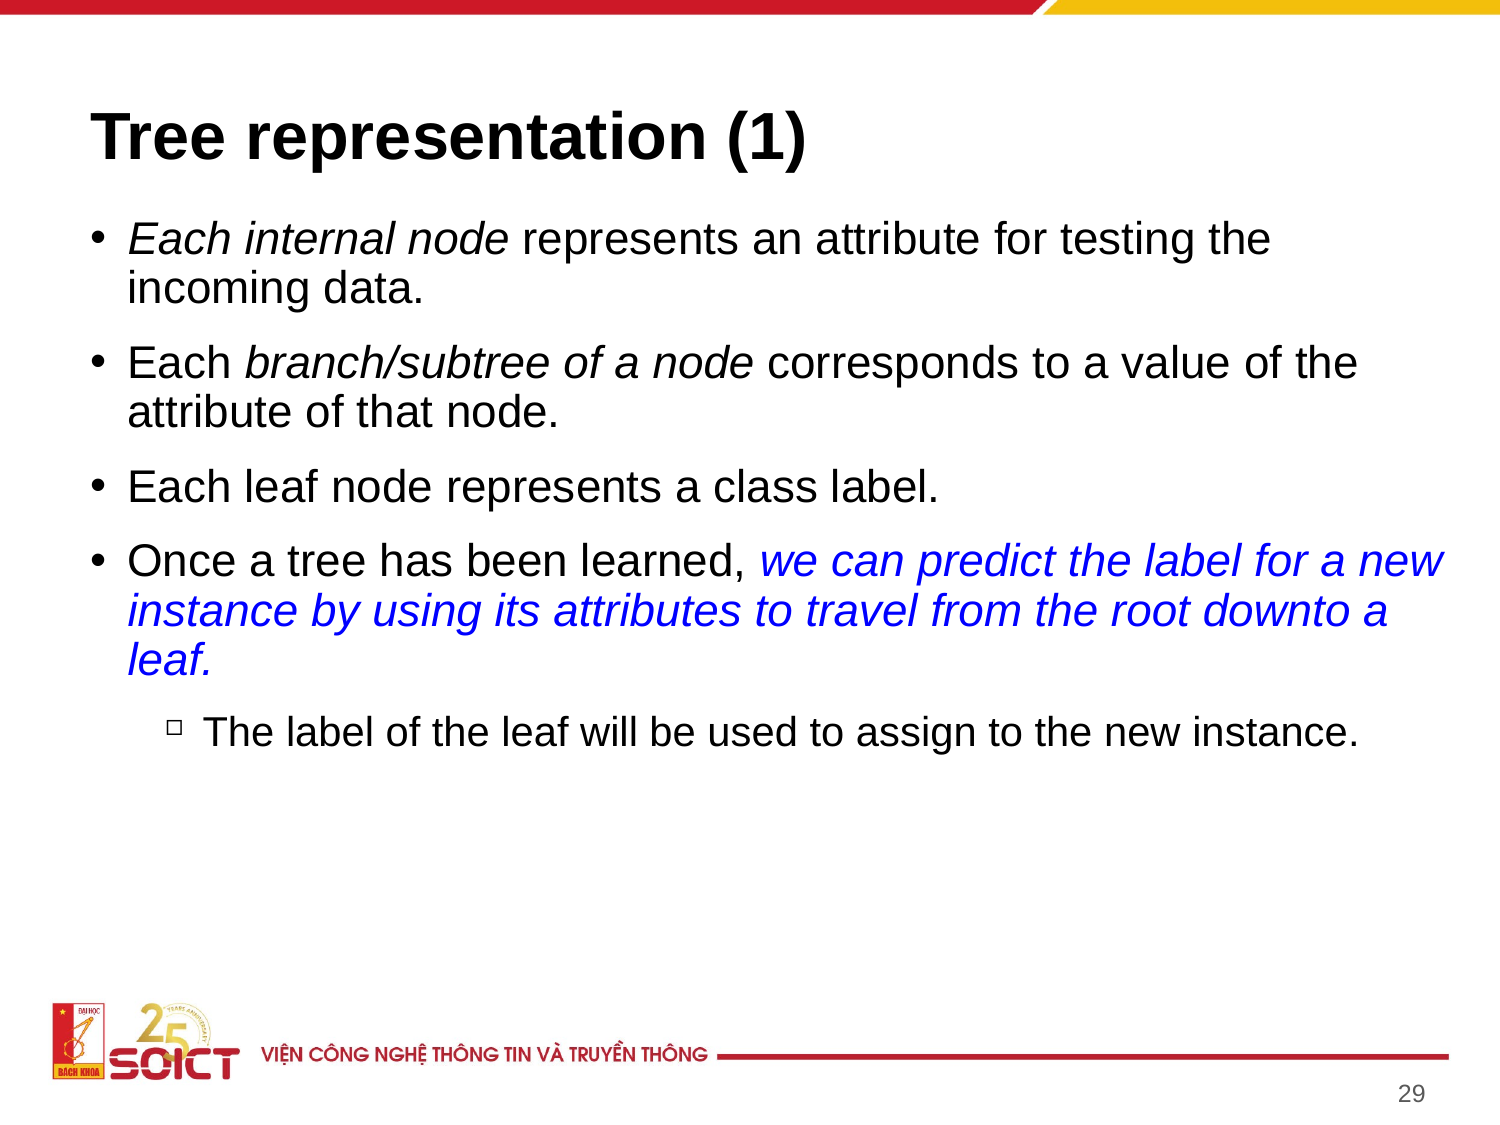

# Tree representation (1)
Each internal node represents an attribute for testing the incoming data.
Each branch/subtree of a node corresponds to a value of the attribute of that node.
Each leaf node represents a class label.
Once a tree has been learned, we can predict the label for a new instance by using its attributes to travel from the root downto a leaf.
The label of the leaf will be used to assign to the new instance.

29